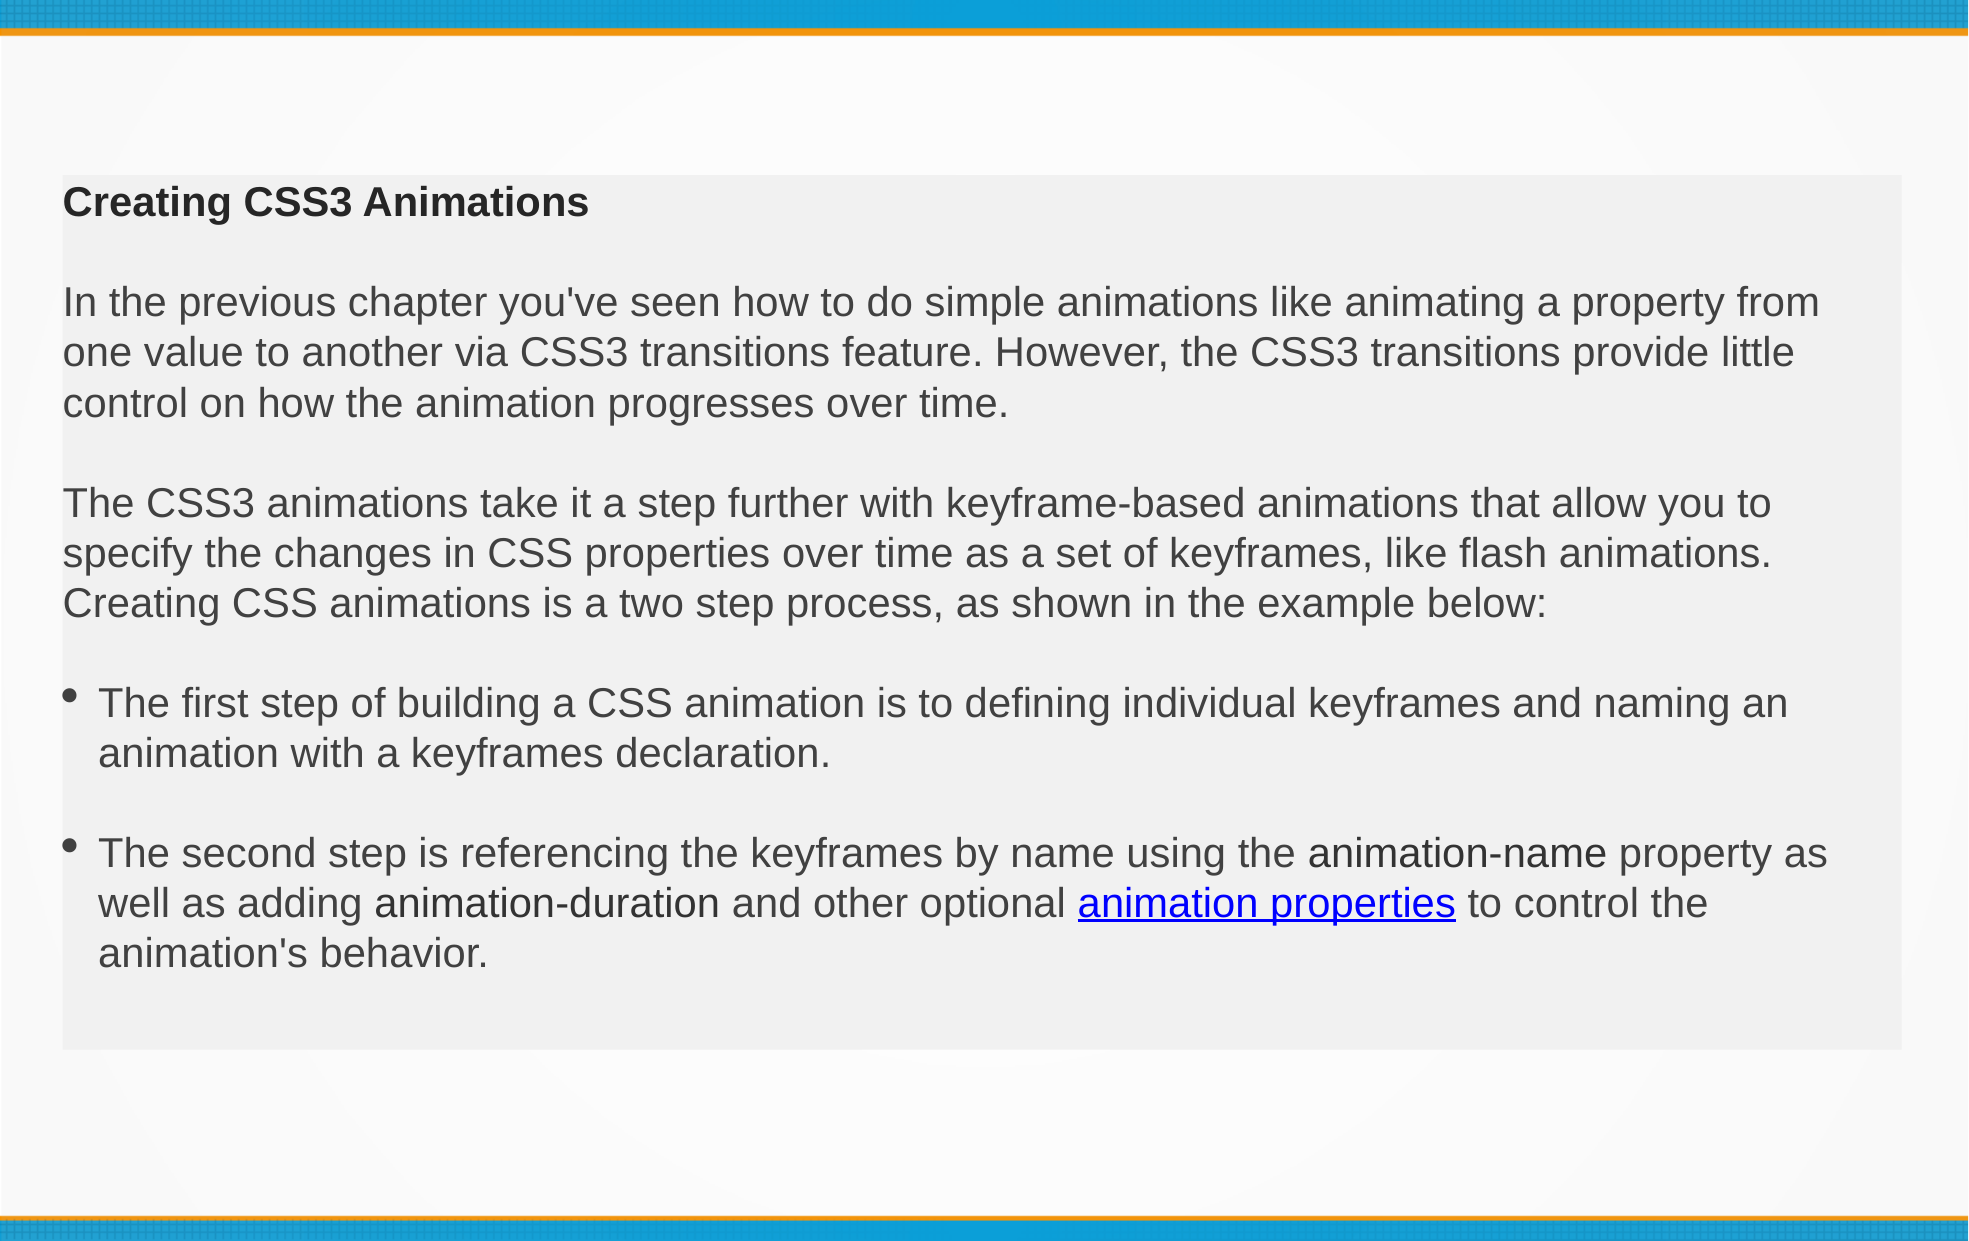

Creating CSS3 Animations

In the previous chapter you've seen how to do simple animations like animating a property from one value to another via CSS3 transitions feature. However, the CSS3 transitions provide little control on how the animation progresses over time.

The CSS3 animations take it a step further with keyframe-based animations that allow you to specify the changes in CSS properties over time as a set of keyframes, like flash animations. Creating CSS animations is a two step process, as shown in the example below:

The first step of building a CSS animation is to defining individual keyframes and naming an animation with a keyframes declaration.

The second step is referencing the keyframes by name using the animation-name property as well as adding animation-duration and other optional animation properties to control the animation's behavior.